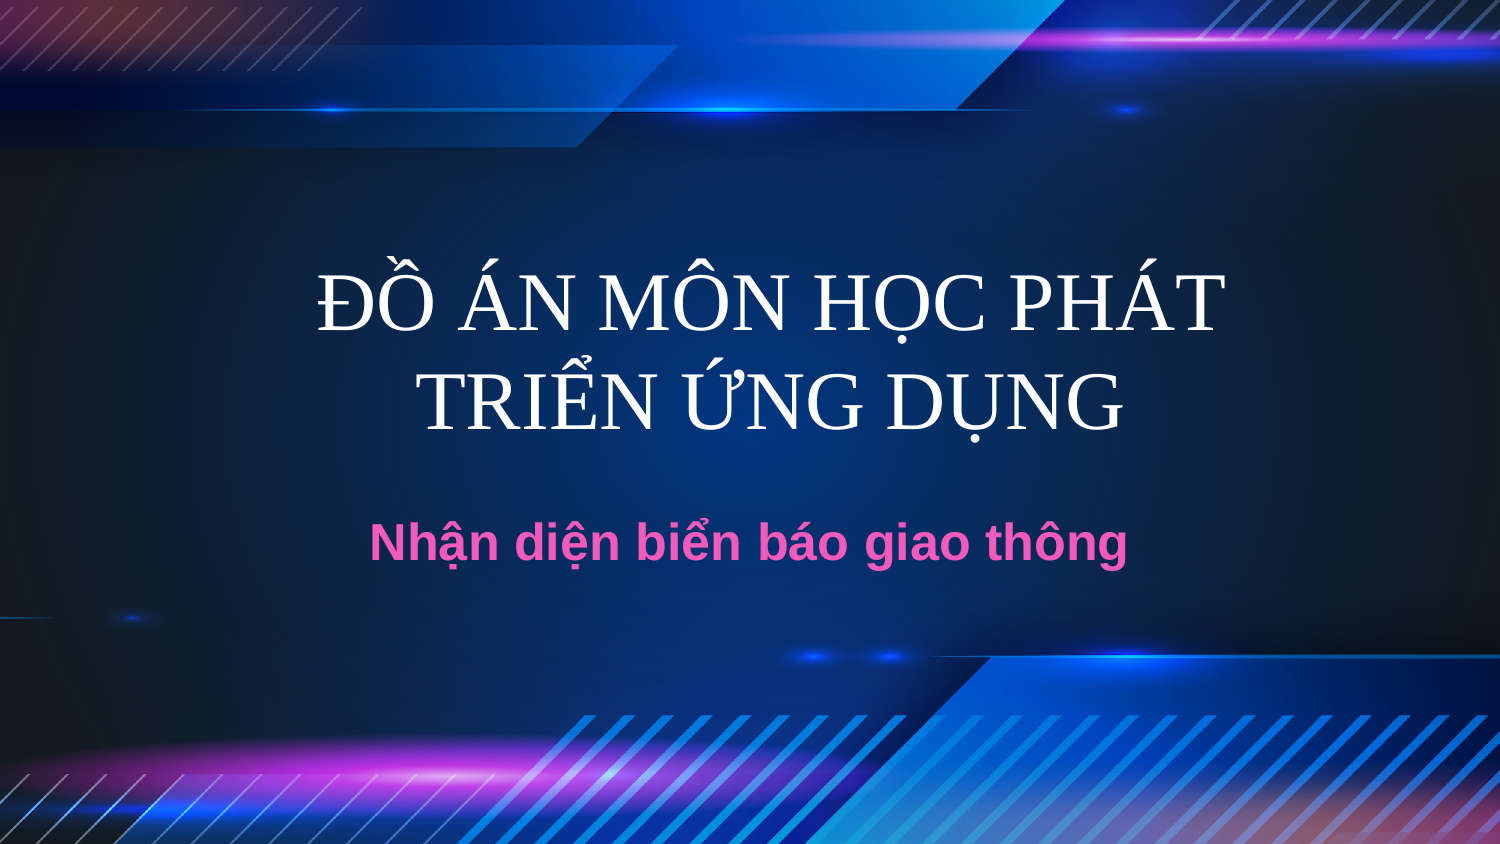

# ĐỒ ÁN MÔN HỌC PHÁT TRIỂN ỨNG DỤNG
Nhận diện biển báo giao thông